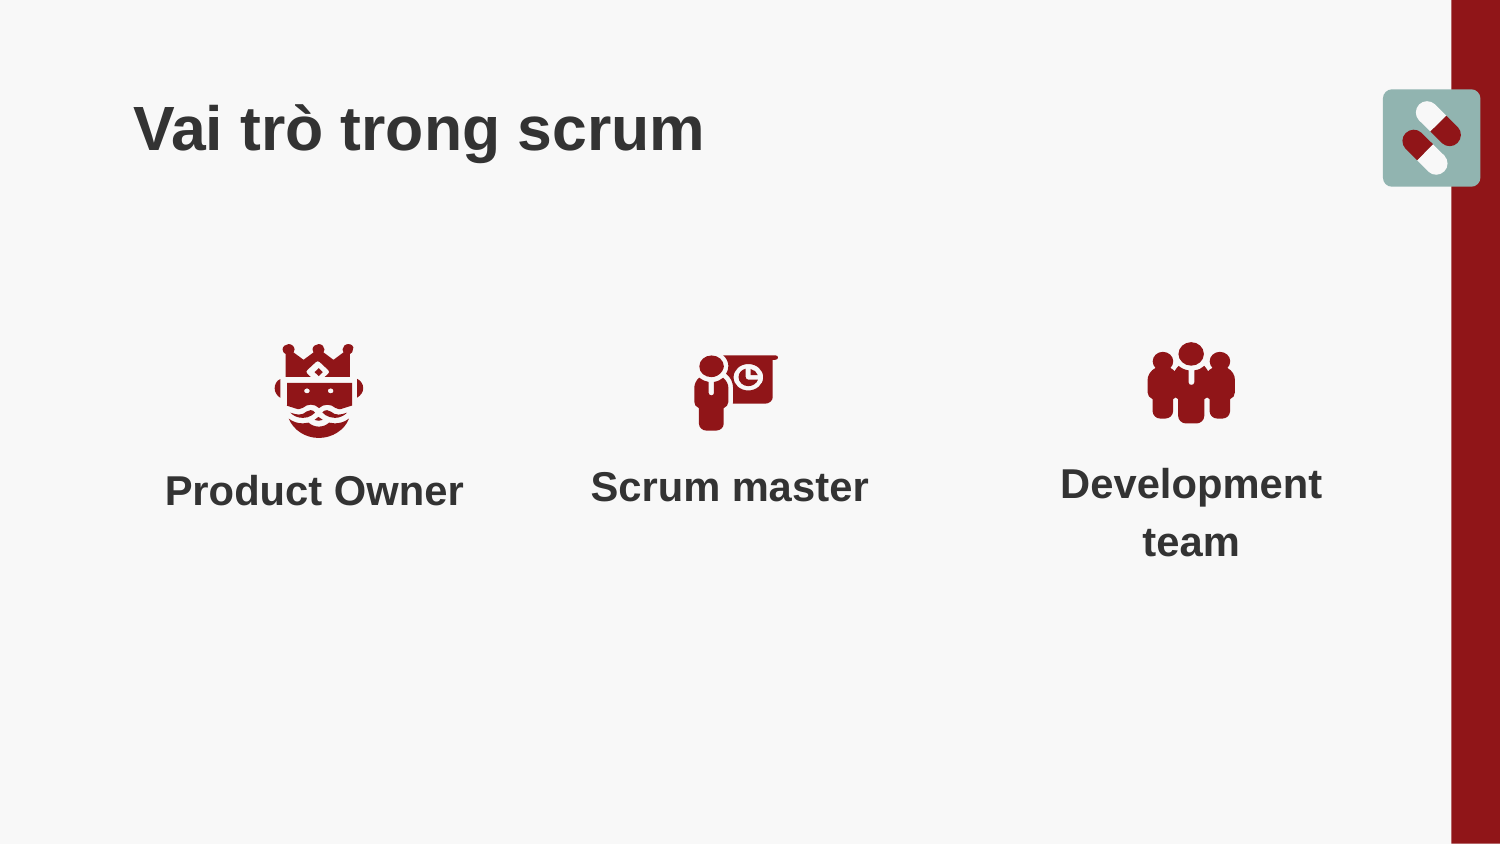

# Vai trò trong scrum

Scrum master
Product Owner
Development team